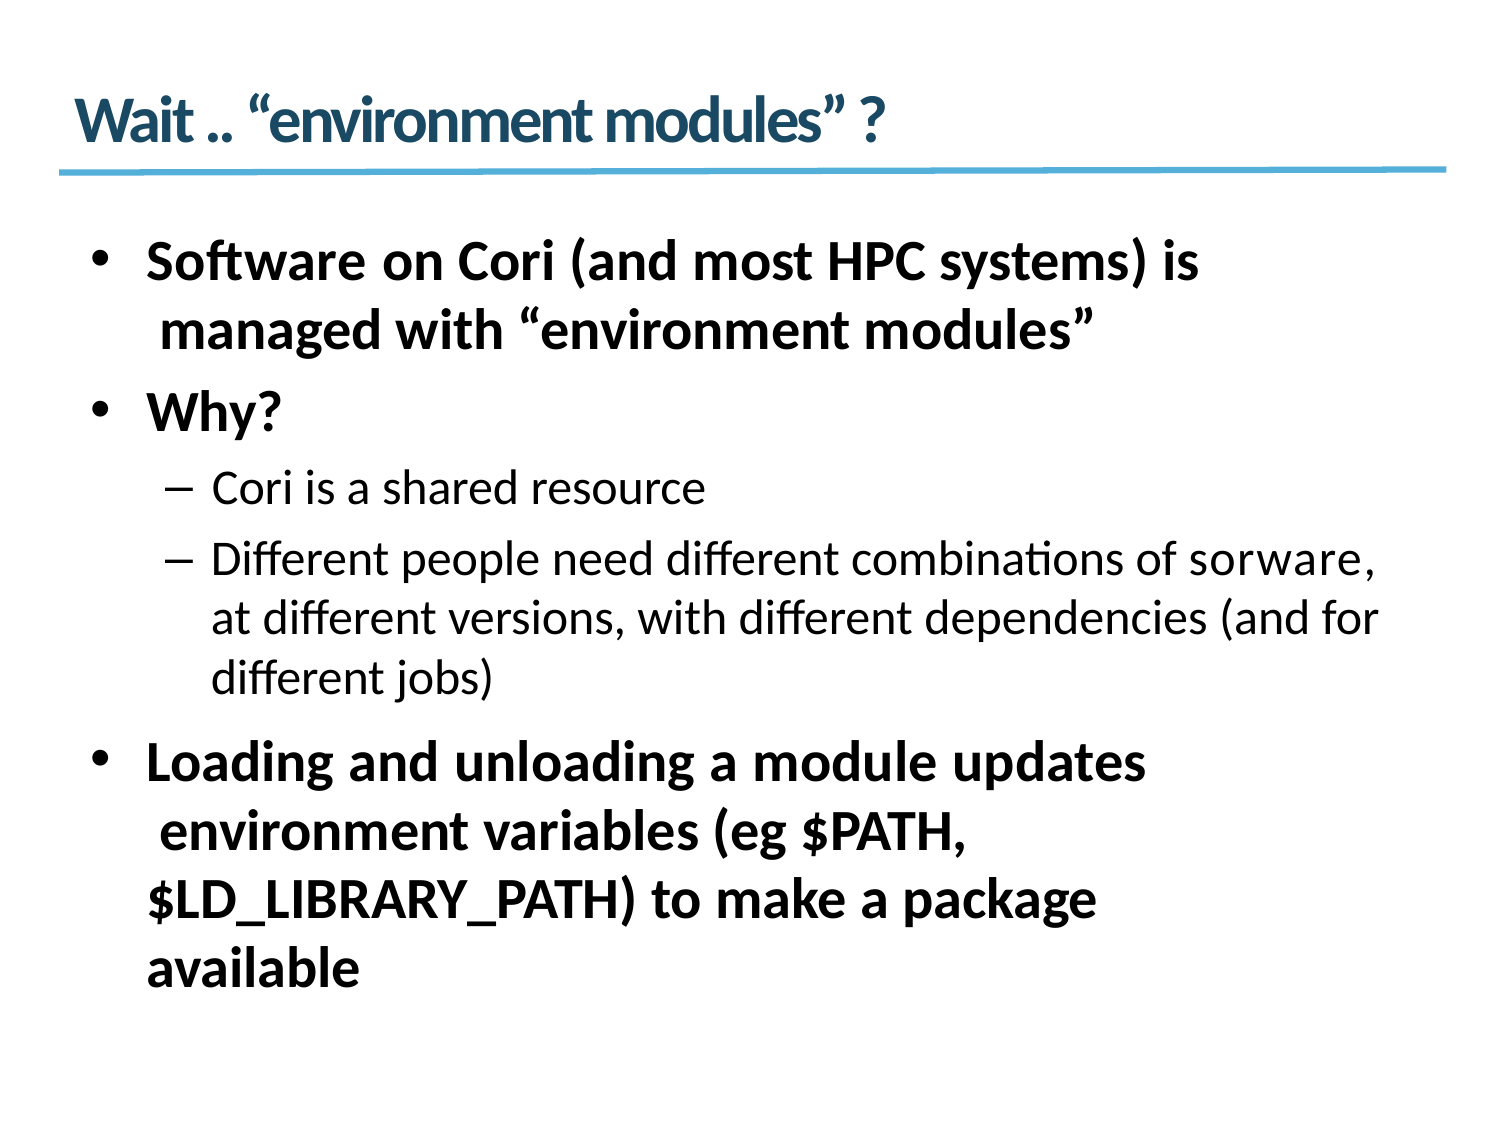

# Wait .. “environment modules” ?
Software on Cori (and most HPC systems) is  managed with “environment modules”
Why?
Cori is a shared resource
Diﬀerent people need diﬀerent combinations of sorware,  at diﬀerent versions, with diﬀerent dependencies (and for  diﬀerent jobs)
Loading and unloading a module updates  environment variables (eg $PATH,
$LD_LIBRARY_PATH) to make a package available